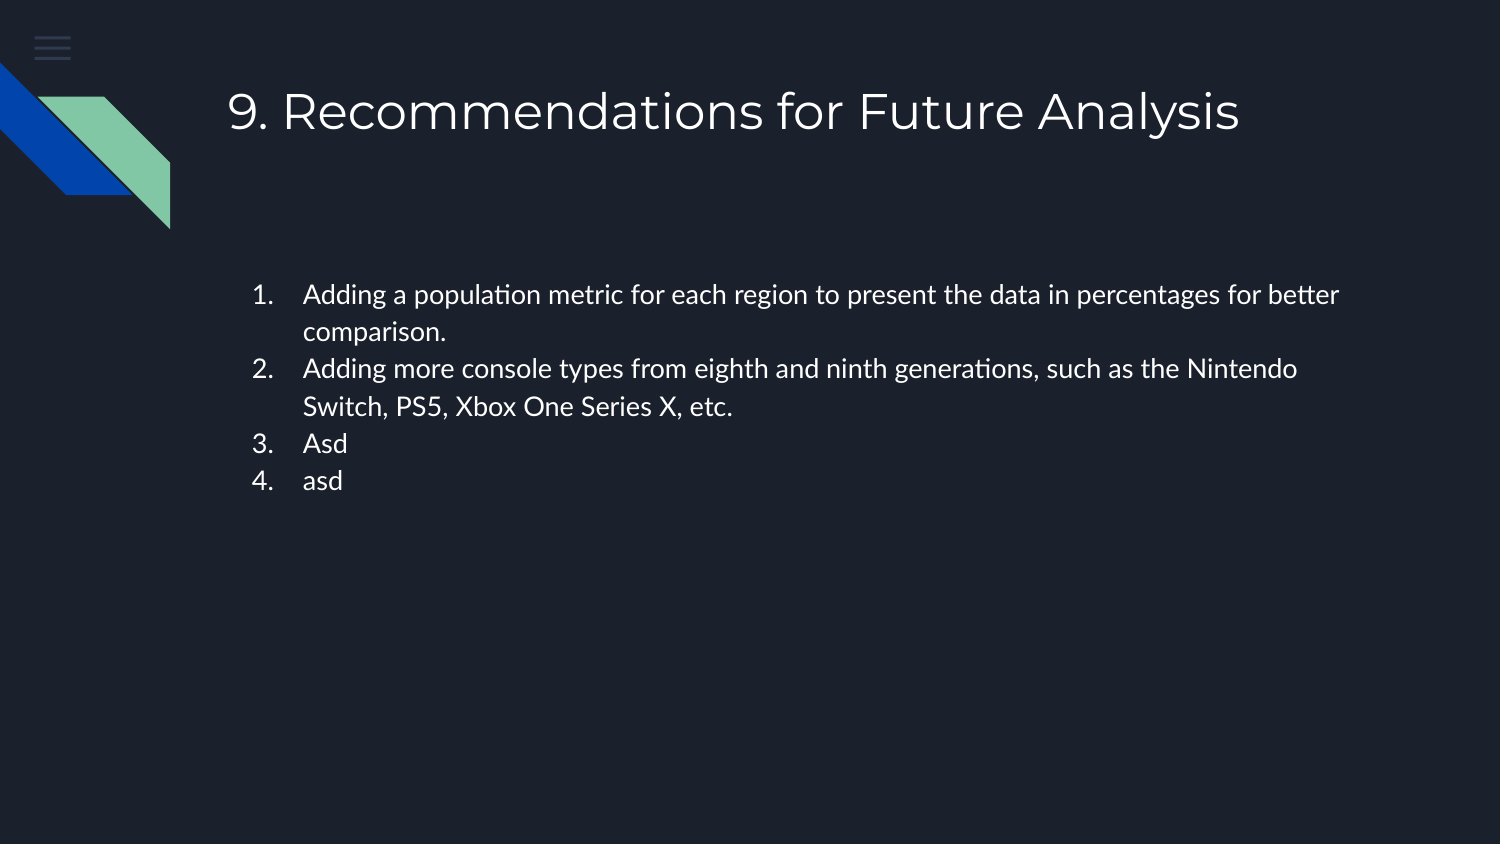

# 9. Recommendations for Future Analysis
Adding a population metric for each region to present the data in percentages for better comparison.
Adding more console types from eighth and ninth generations, such as the Nintendo Switch, PS5, Xbox One Series X, etc.
Asd
asd